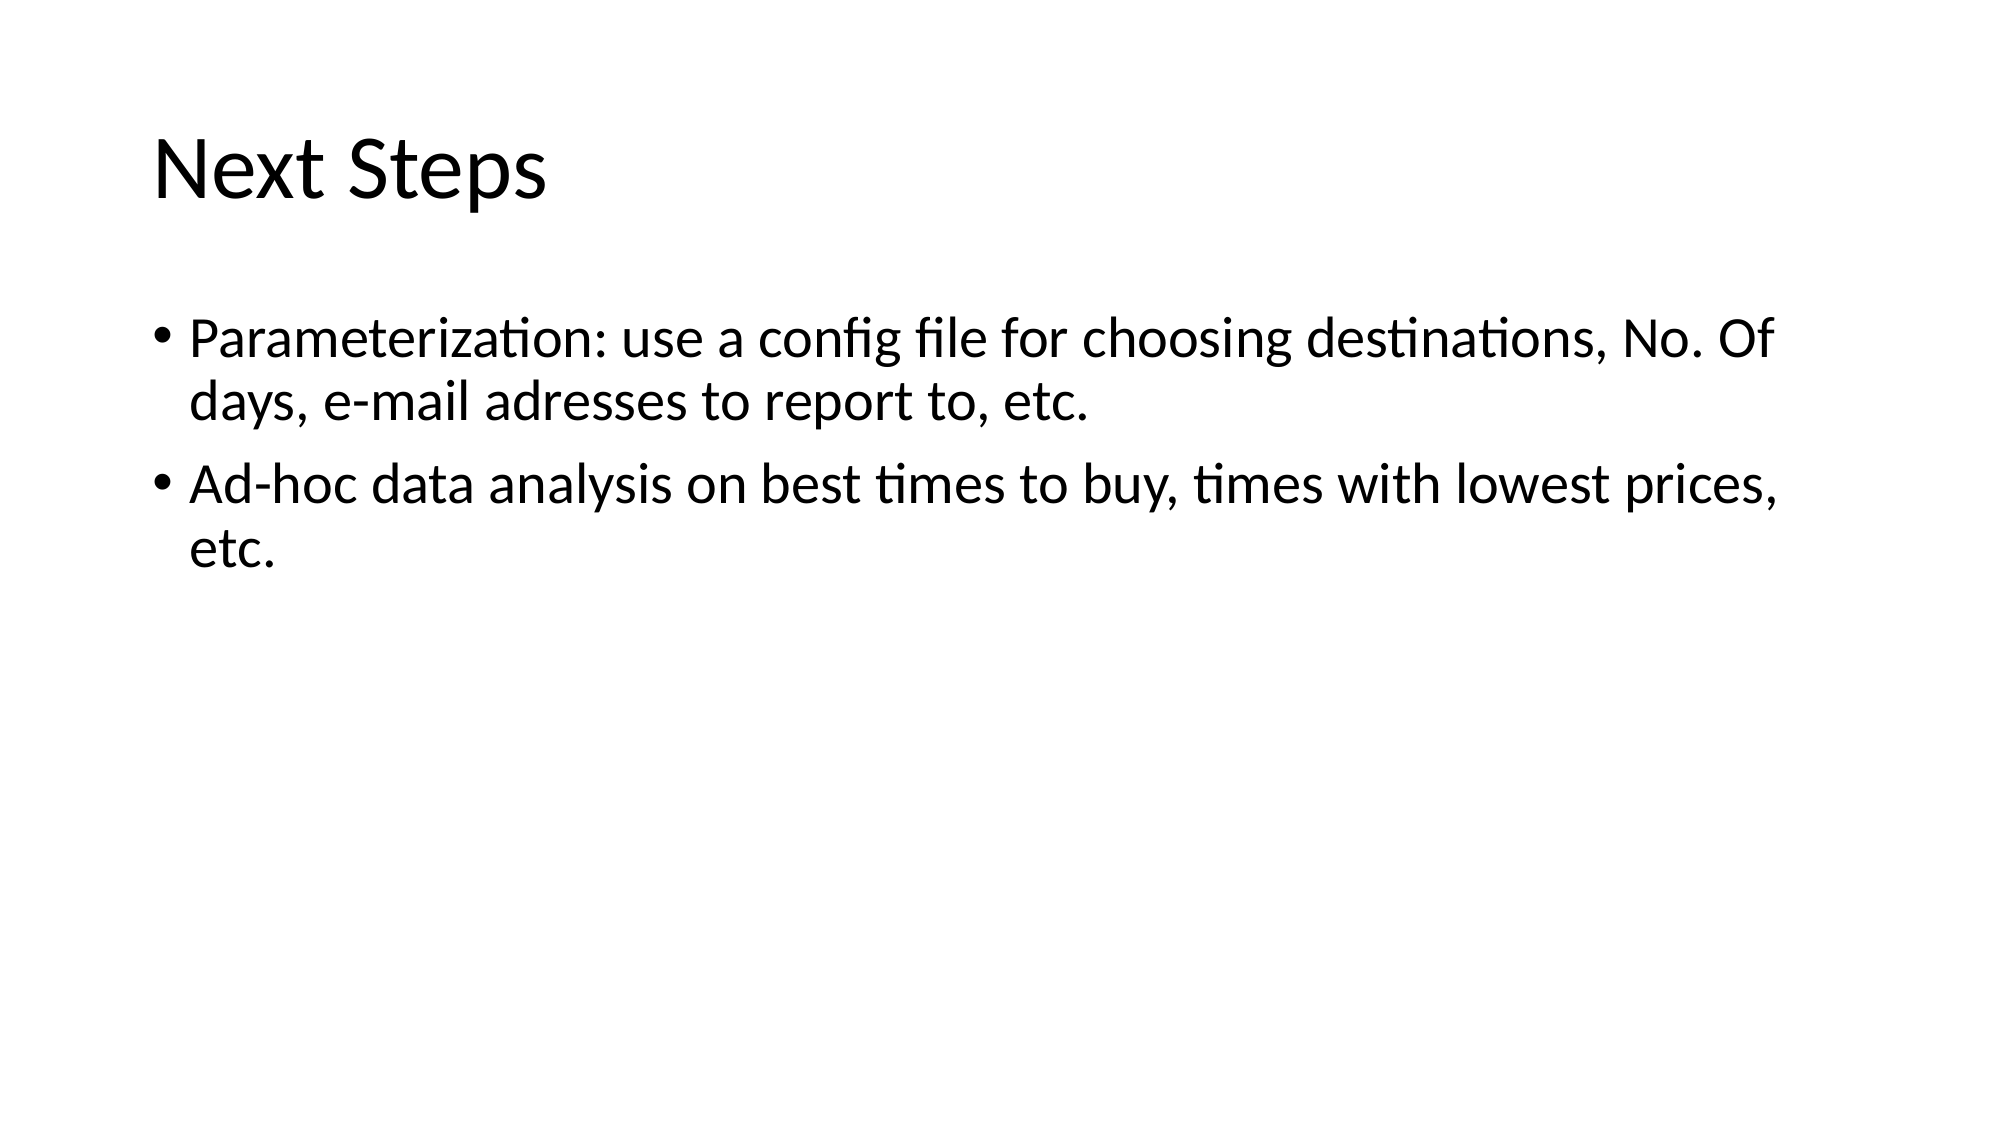

# Next Steps
Parameterization: use a config file for choosing destinations, No. Of days, e-mail adresses to report to, etc.
Ad-hoc data analysis on best times to buy, times with lowest prices, etc.